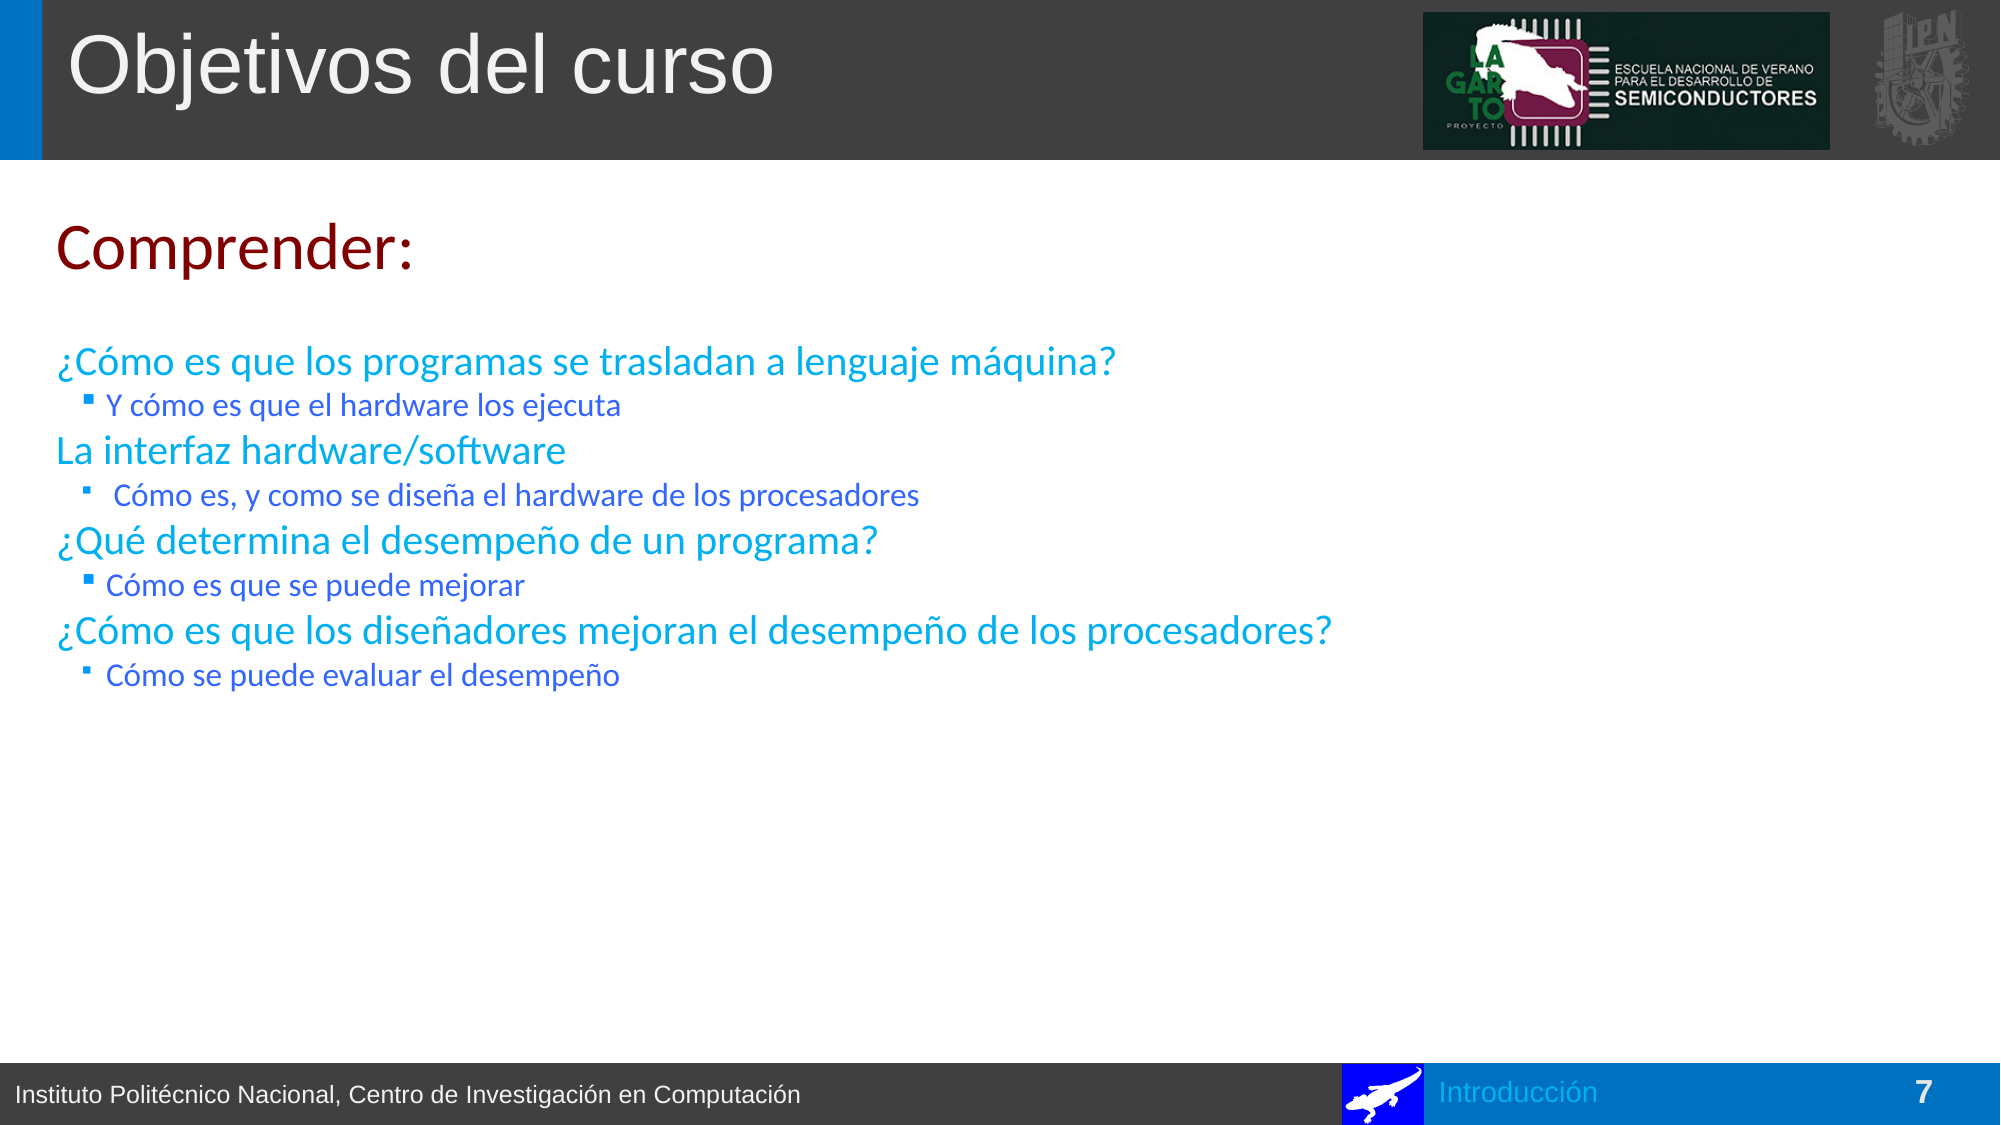

# Objetivos del curso

Comprender:

¿Cómo es que los programas se trasladan a lenguaje máquina?
Y cómo es que el hardware los ejecuta
La interfaz hardware/software
 Cómo es, y como se diseña el hardware de los procesadores
¿Qué determina el desempeño de un programa?
Cómo es que se puede mejorar
¿Cómo es que los diseñadores mejoran el desempeño de los procesadores?
Cómo se puede evaluar el desempeño

Introducción
7